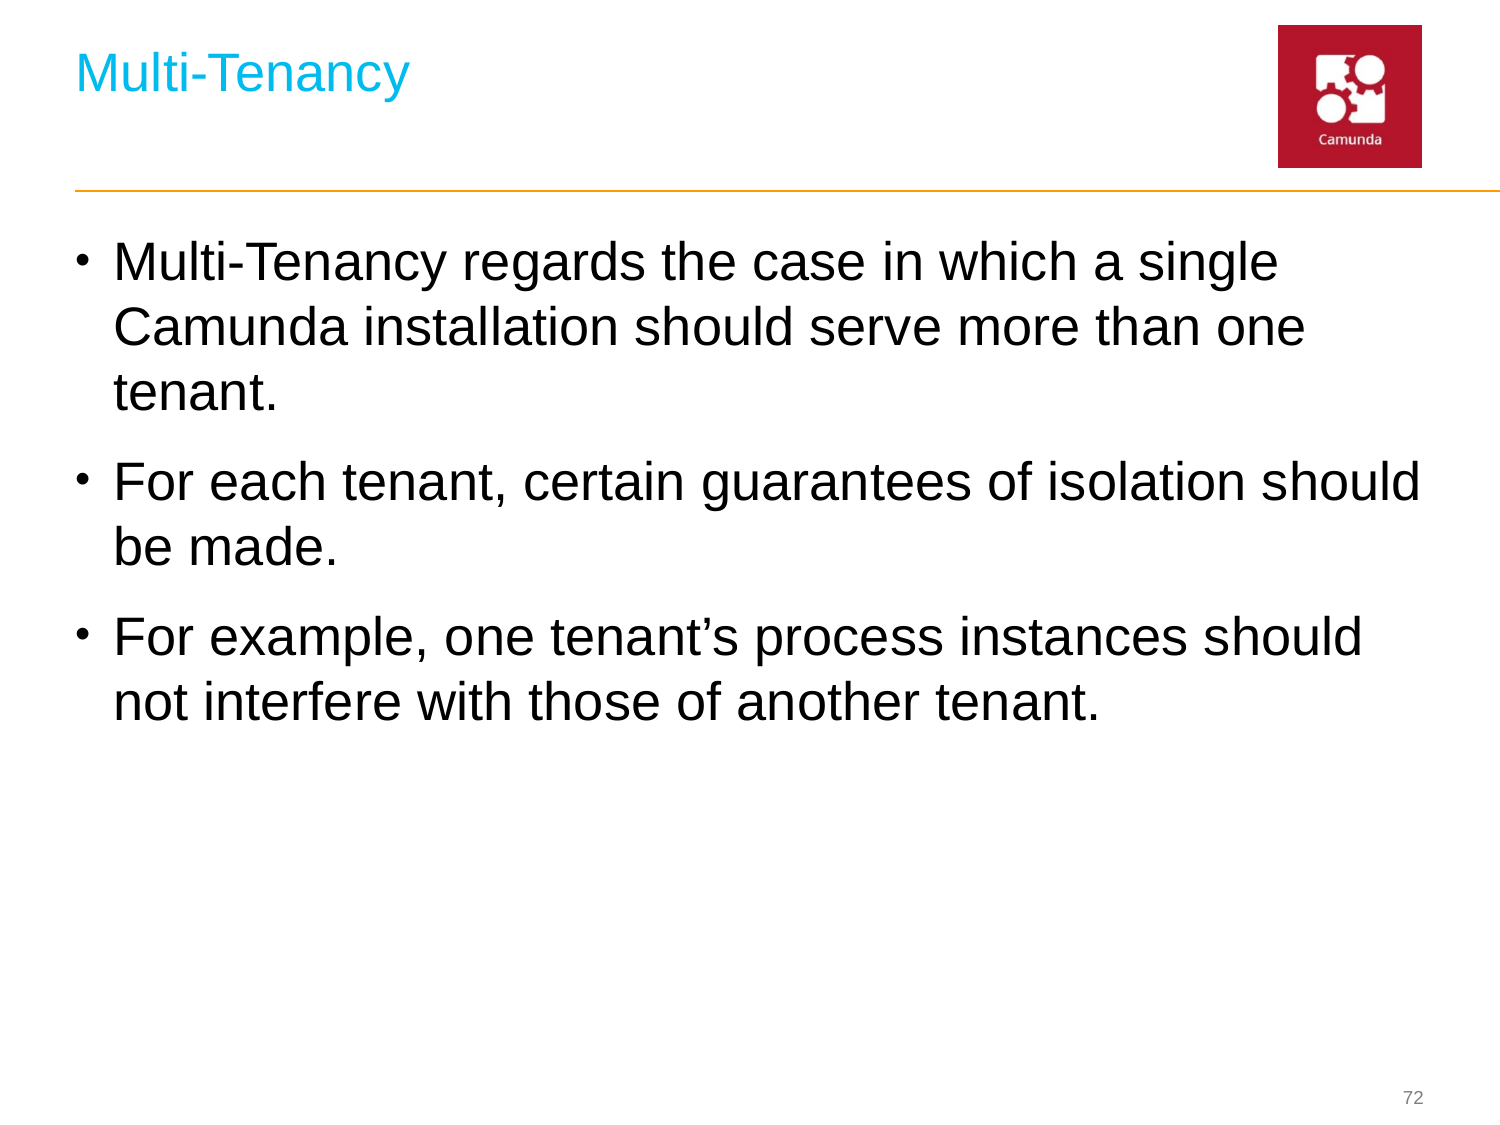

# Multi-Tenancy
Multi-Tenancy regards the case in which a single Camunda installation should serve more than one tenant.
For each tenant, certain guarantees of isolation should be made.
For example, one tenant’s process instances should not interfere with those of another tenant.